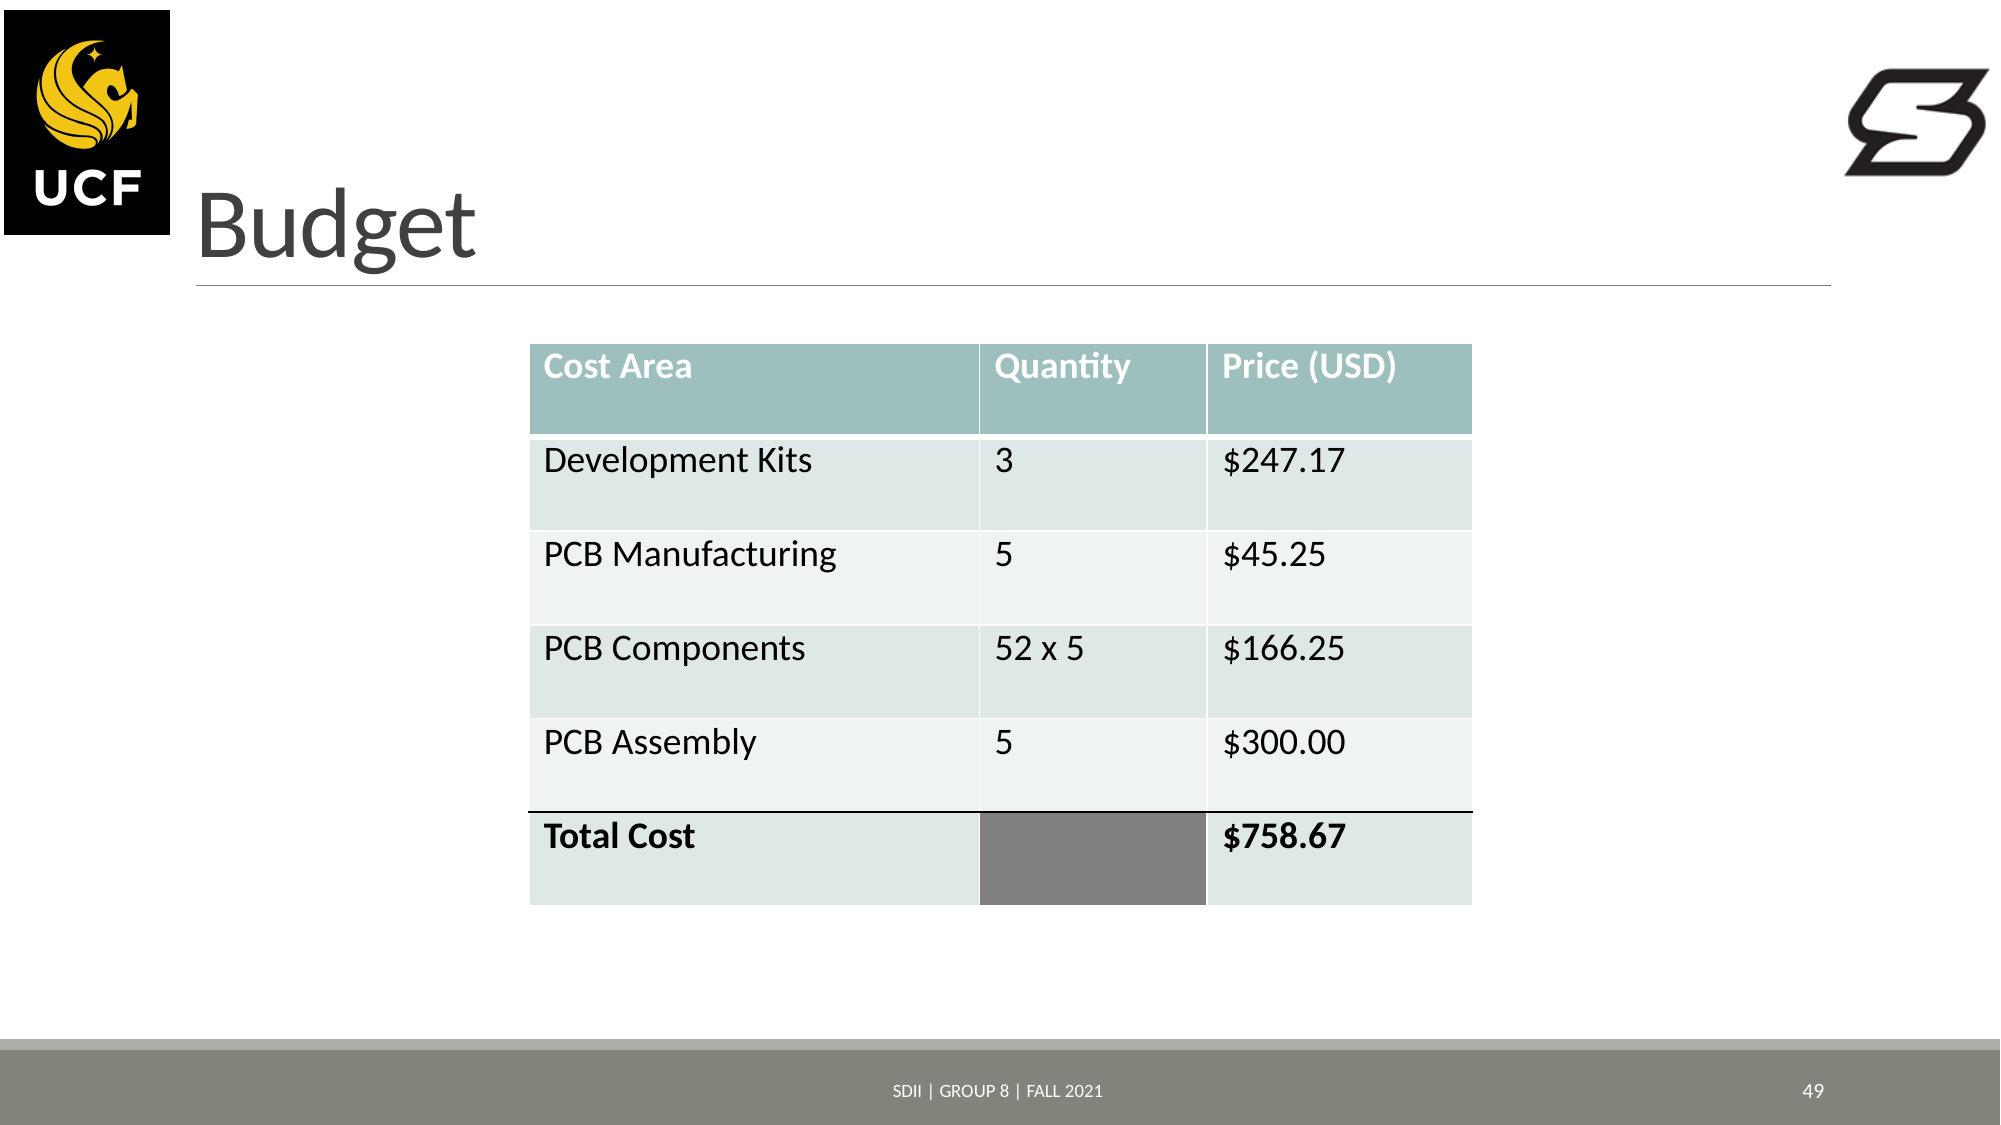

# Budget
| Cost Area | Quantity | Price (USD) |
| --- | --- | --- |
| Development Kits | 3 | $247.17 |
| PCB Manufacturing | 5 | $45.25 |
| PCB Components | 52 x 5 | $166.25 |
| PCB Assembly | 5 | $300.00 |
| Total Cost |  | $758.67 |
SDII | Group 8 | Fall 2021
49